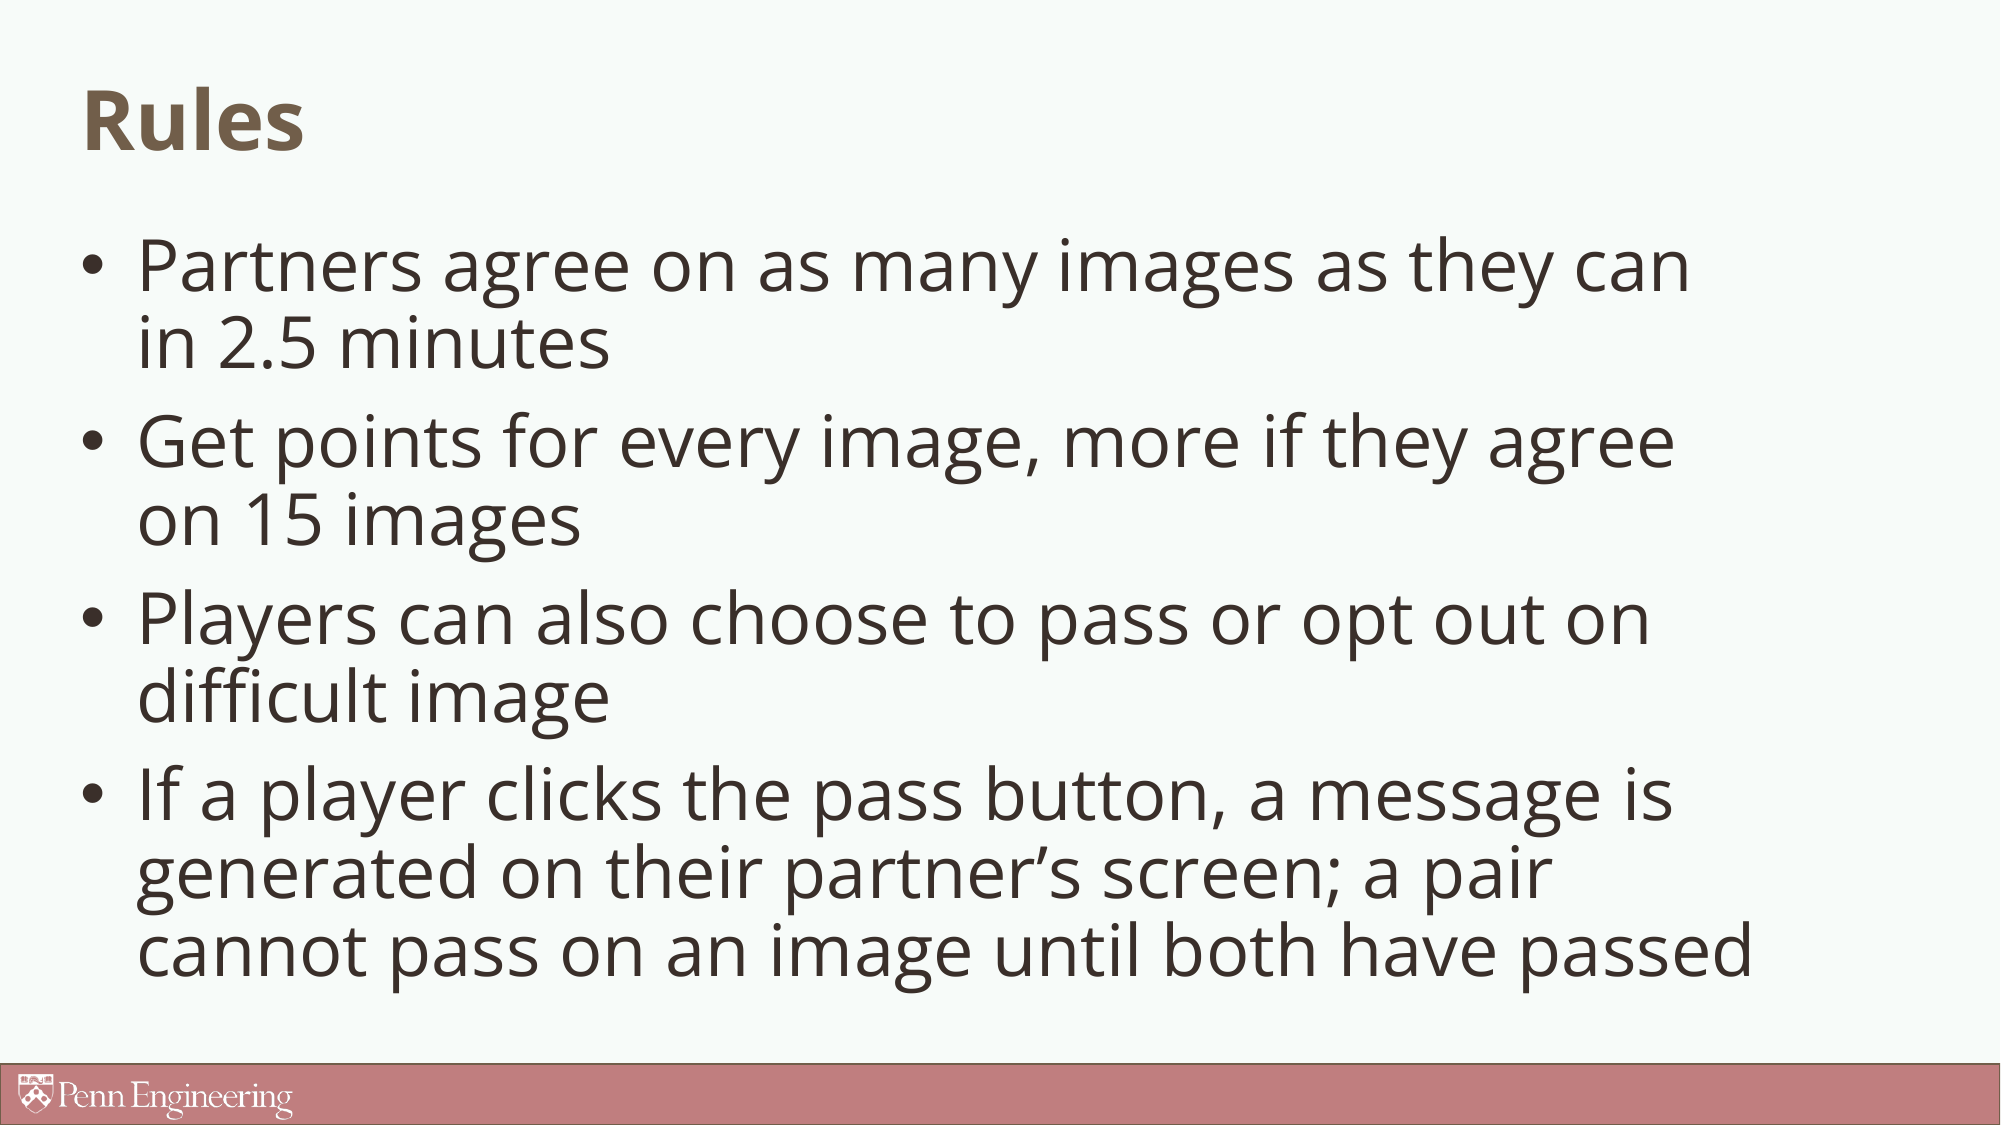

# Rules
Partners agree on as many images as they can in 2.5 minutes
Get points for every image, more if they agree on 15 images
Players can also choose to pass or opt out on difficult image
If a player clicks the pass button, a message is generated on their partner’s screen; a pair cannot pass on an image until both have passed